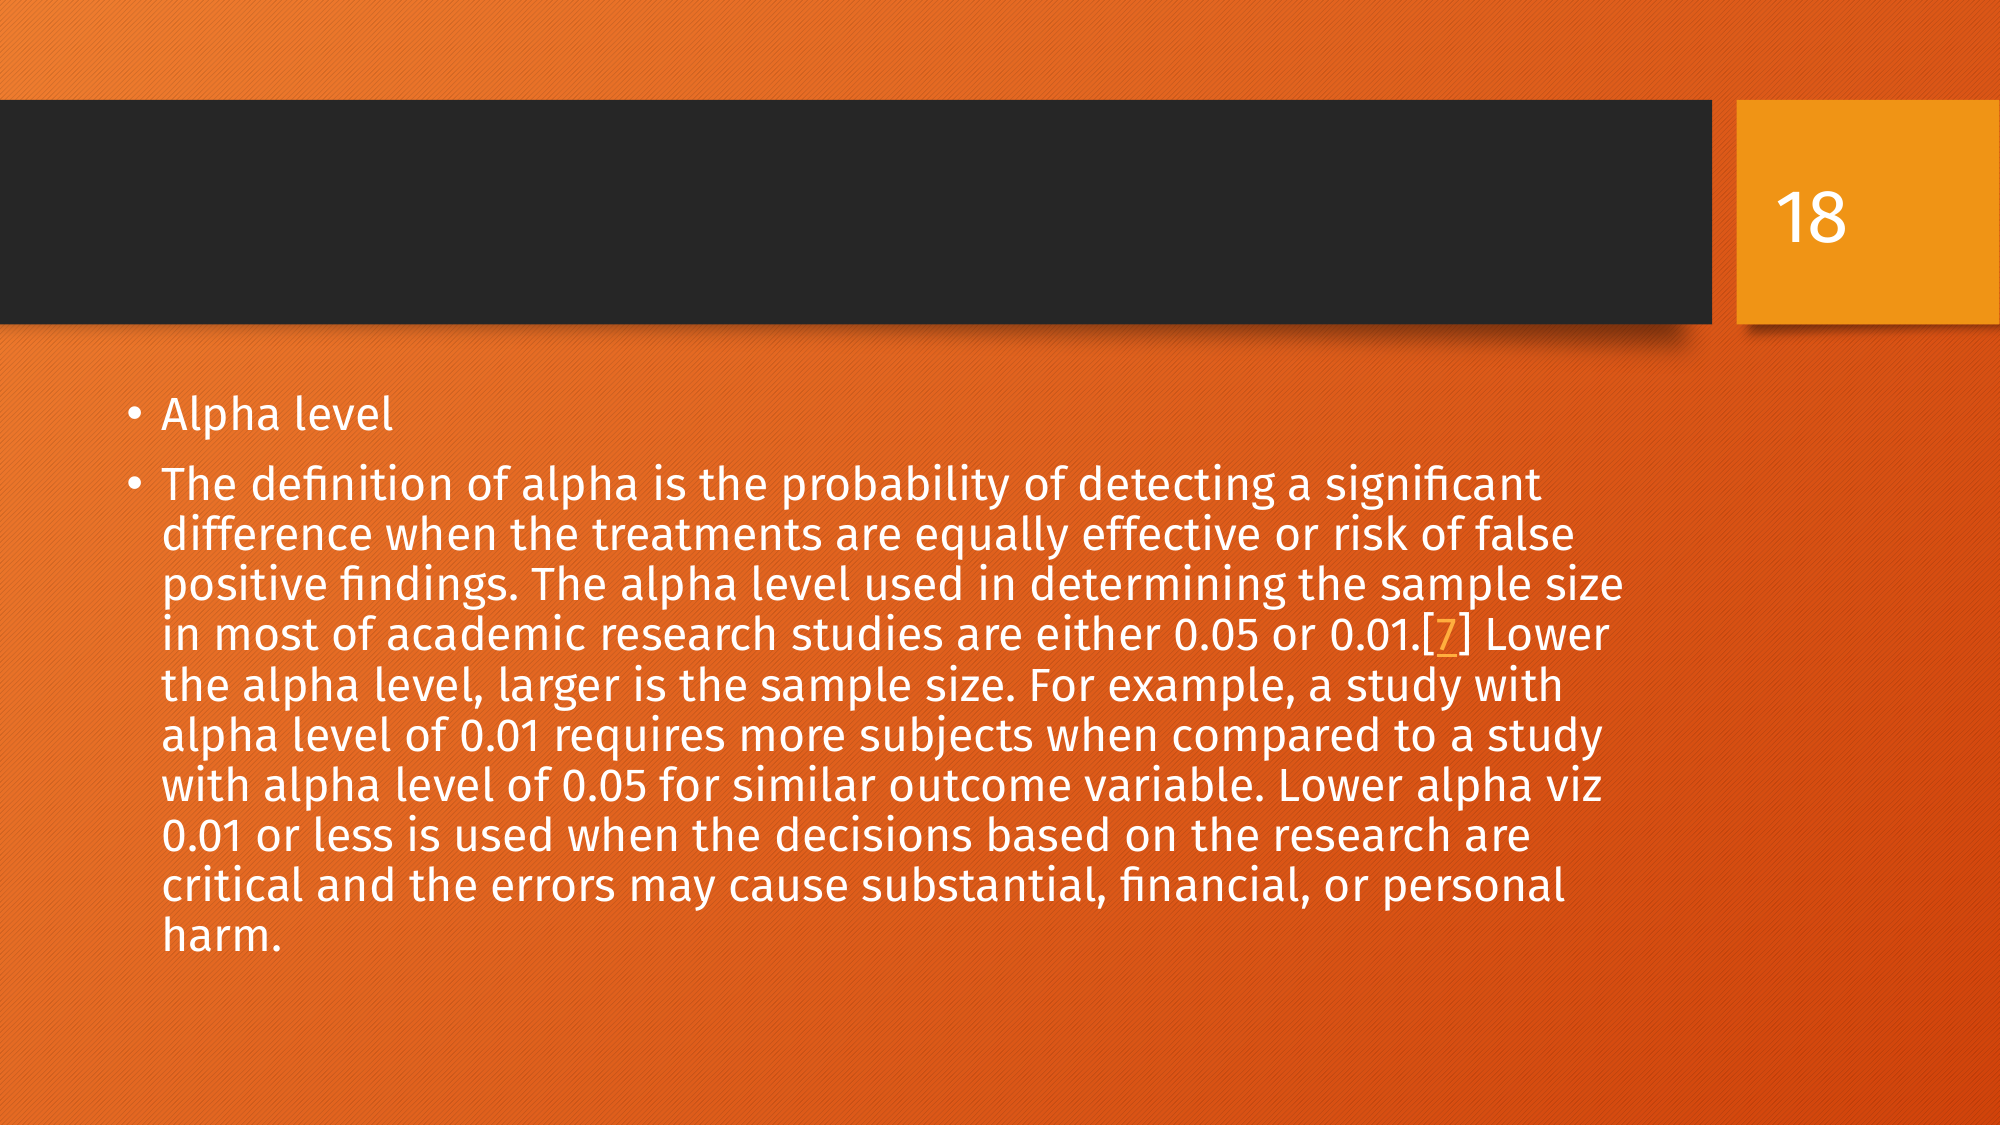

18
#
Alpha level
The definition of alpha is the probability of detecting a significant difference when the treatments are equally effective or risk of false positive findings. The alpha level used in determining the sample size in most of academic research studies are either 0.05 or 0.01.[7] Lower the alpha level, larger is the sample size. For example, a study with alpha level of 0.01 requires more subjects when compared to a study with alpha level of 0.05 for similar outcome variable. Lower alpha viz 0.01 or less is used when the decisions based on the research are critical and the errors may cause substantial, financial, or personal harm.